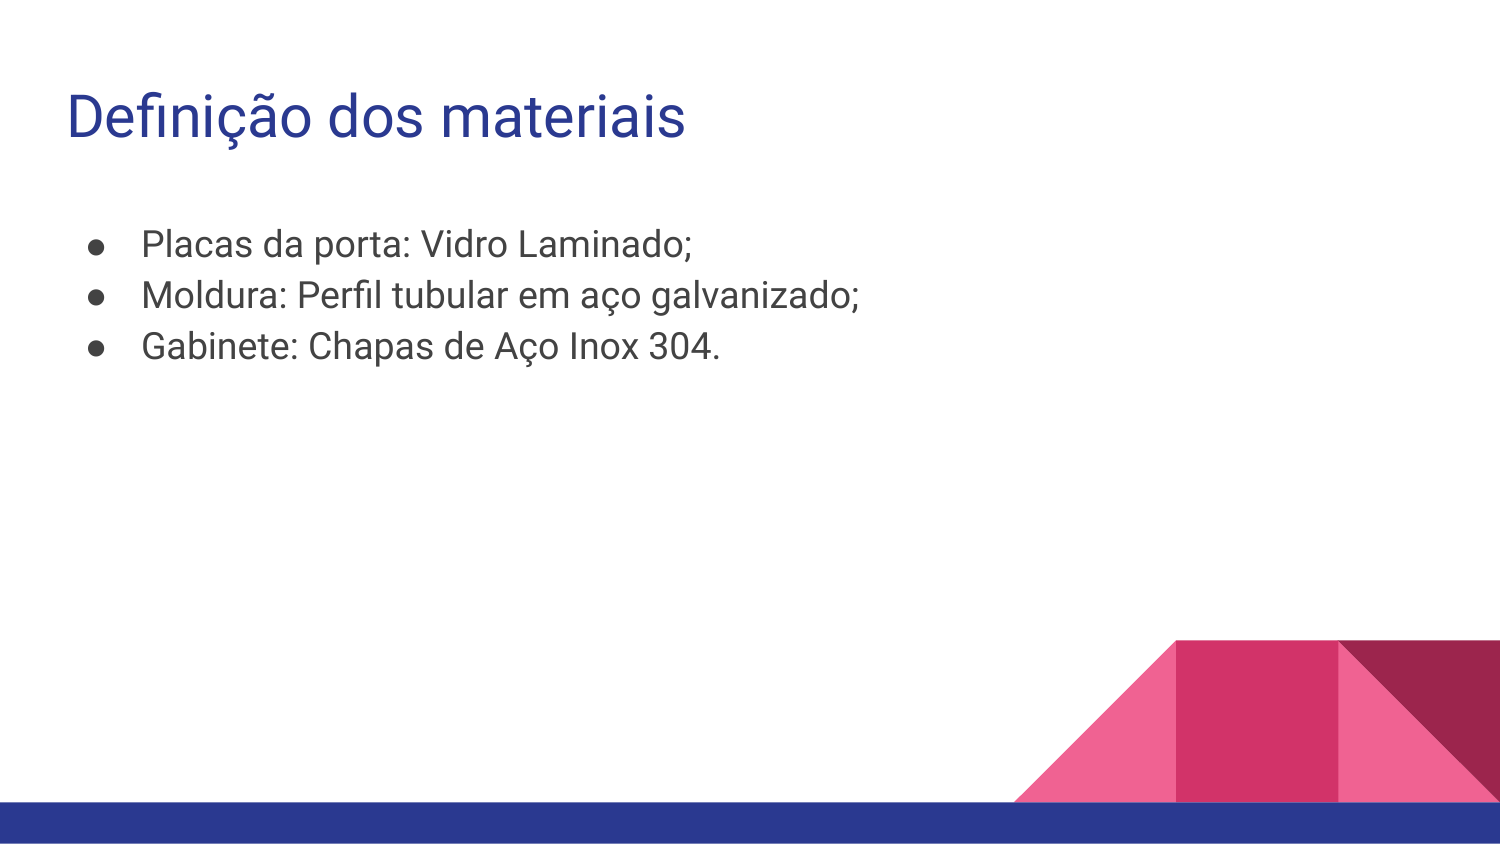

# Definição dos materiais
Placas da porta: Vidro Laminado;
Moldura: Perfil tubular em aço galvanizado;
Gabinete: Chapas de Aço Inox 304.